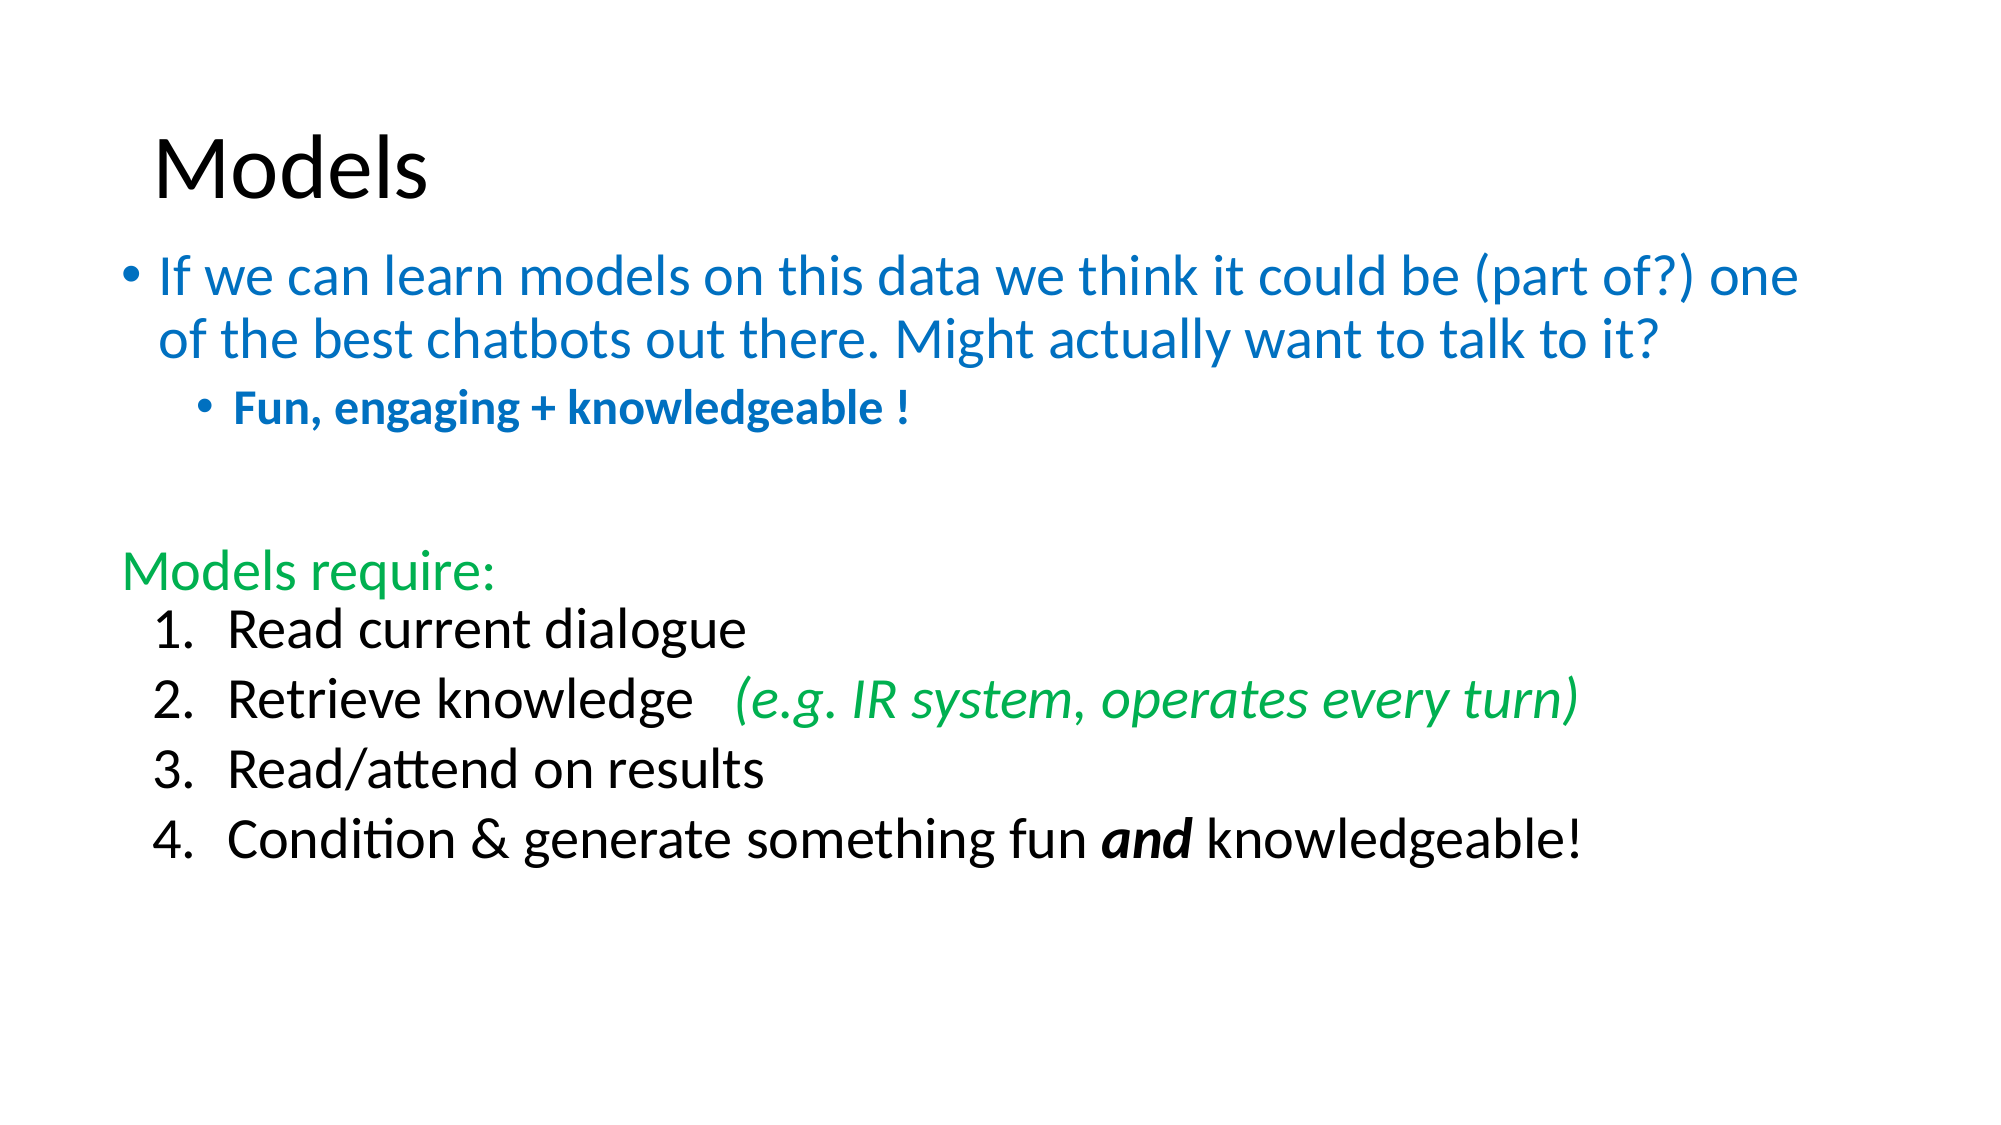

# Models
If we can learn models on this data we think it could be (part of?) one of the best chatbots out there. Might actually want to talk to it?
Fun, engaging + knowledgeable !

Models require:

Read current dialogue
Retrieve knowledge   (e.g. IR system, operates every turn)
Read/attend on results
Condition & generate something fun and knowledgeable!